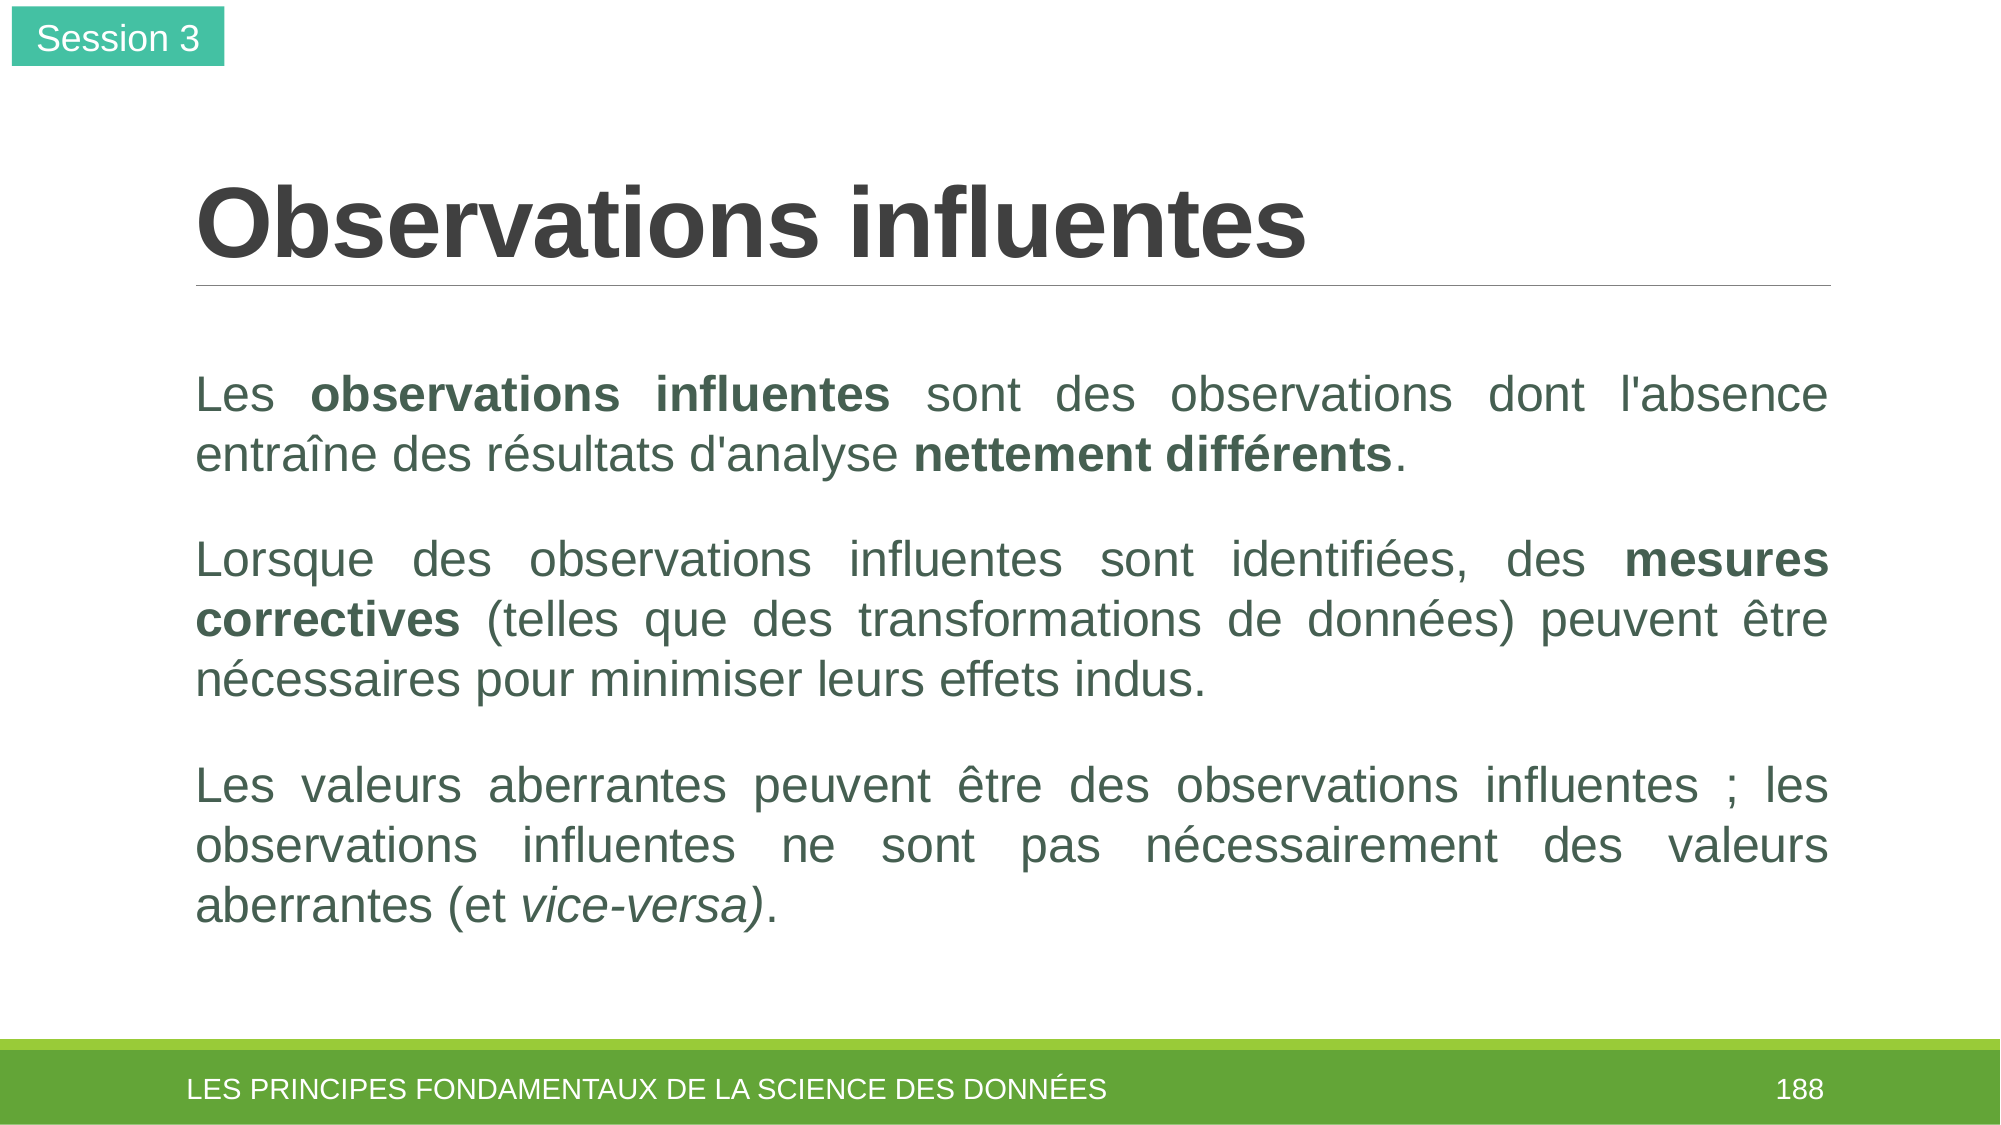

Session 3
# Observations influentes
Les observations influentes sont des observations dont l'absence entraîne des résultats d'analyse nettement différents.
Lorsque des observations influentes sont identifiées, des mesures correctives (telles que des transformations de données) peuvent être nécessaires pour minimiser leurs effets indus.
Les valeurs aberrantes peuvent être des observations influentes ; les observations influentes ne sont pas nécessairement des valeurs aberrantes (et vice-versa).
LES PRINCIPES FONDAMENTAUX DE LA SCIENCE DES DONNÉES
188